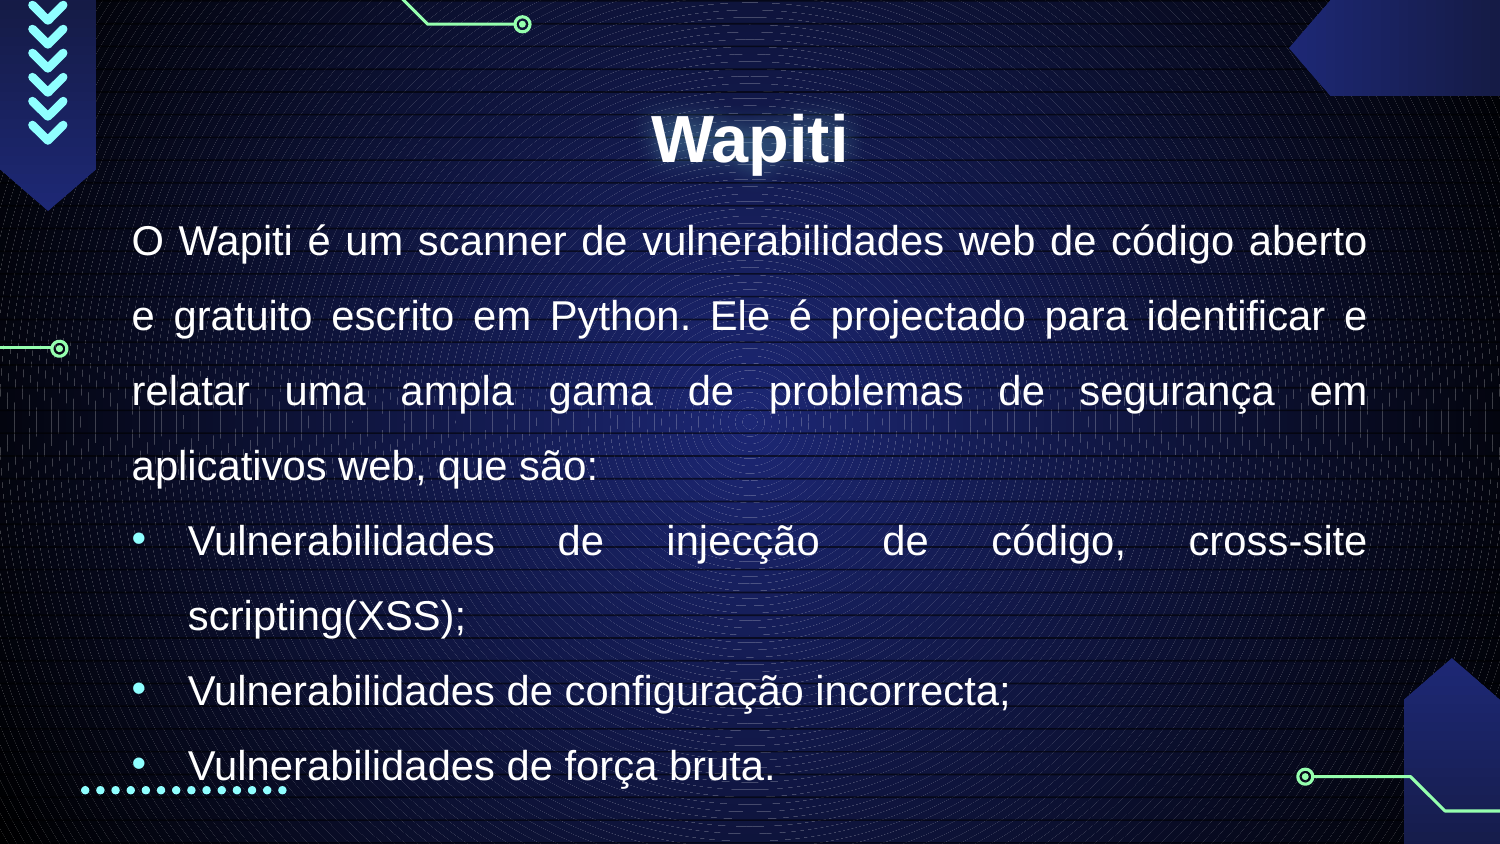

# Wapiti
O Wapiti é um scanner de vulnerabilidades web de código aberto e gratuito escrito em Python. Ele é projectado para identificar e relatar uma ampla gama de problemas de segurança em aplicativos web, que são:
Vulnerabilidades de injecção de código, cross-site scripting(XSS);
Vulnerabilidades de configuração incorrecta;
Vulnerabilidades de força bruta.